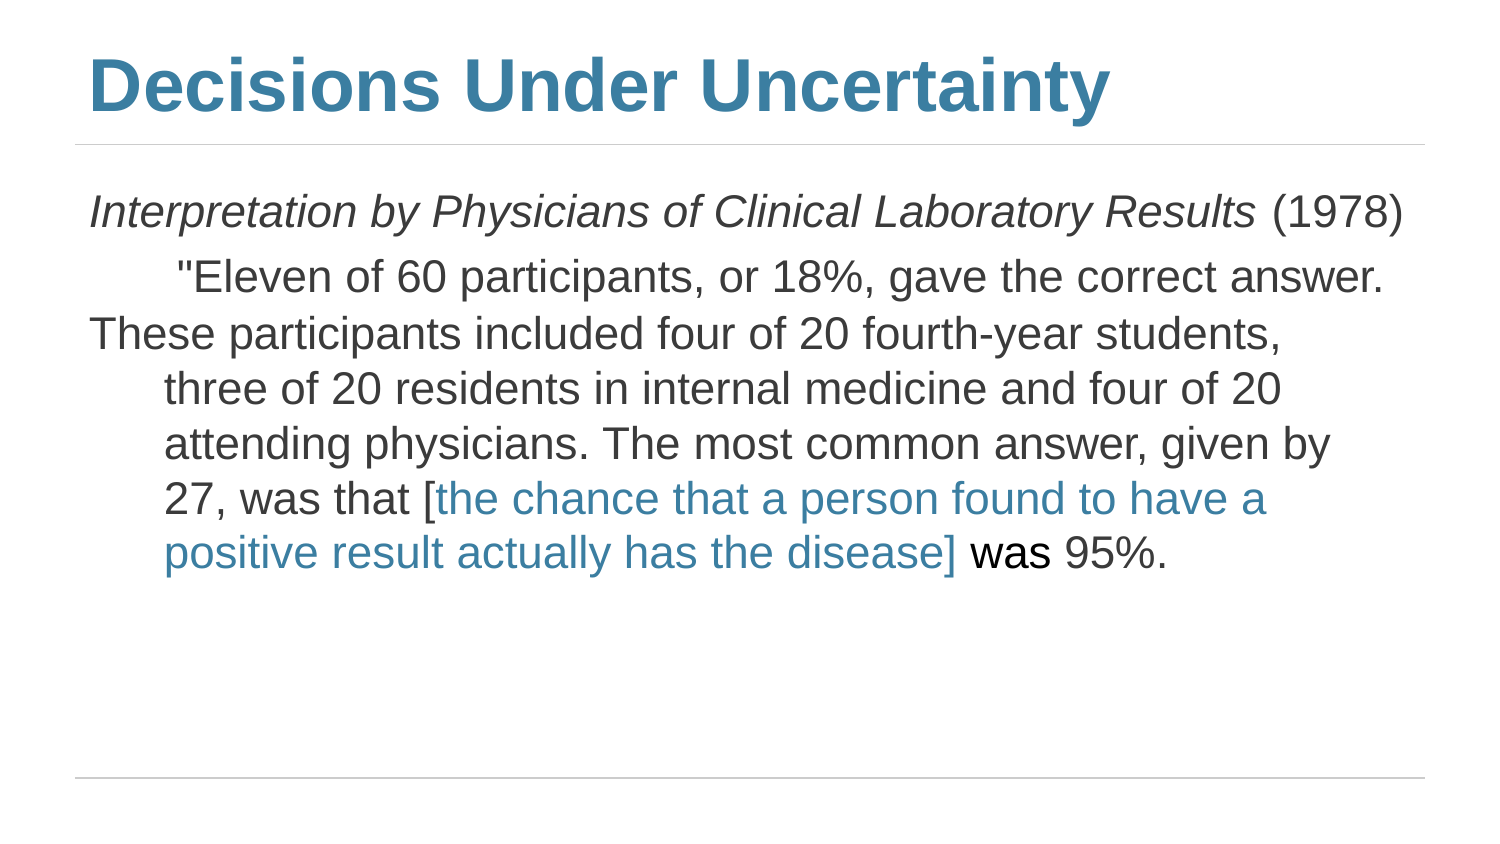

# Decisions Under Uncertainty
Interpretation by Physicians of Clinical Laboratory Results (1978)  "Eleven of 60 participants, or 18%, gave the correct answer.
These participants included four of 20 fourth-year students,  three of 20 residents in internal medicine and four of 20  attending physicians. The most common answer, given by  27, was that [the chance that a person found to have a  positive result actually has the disease] was 95%.